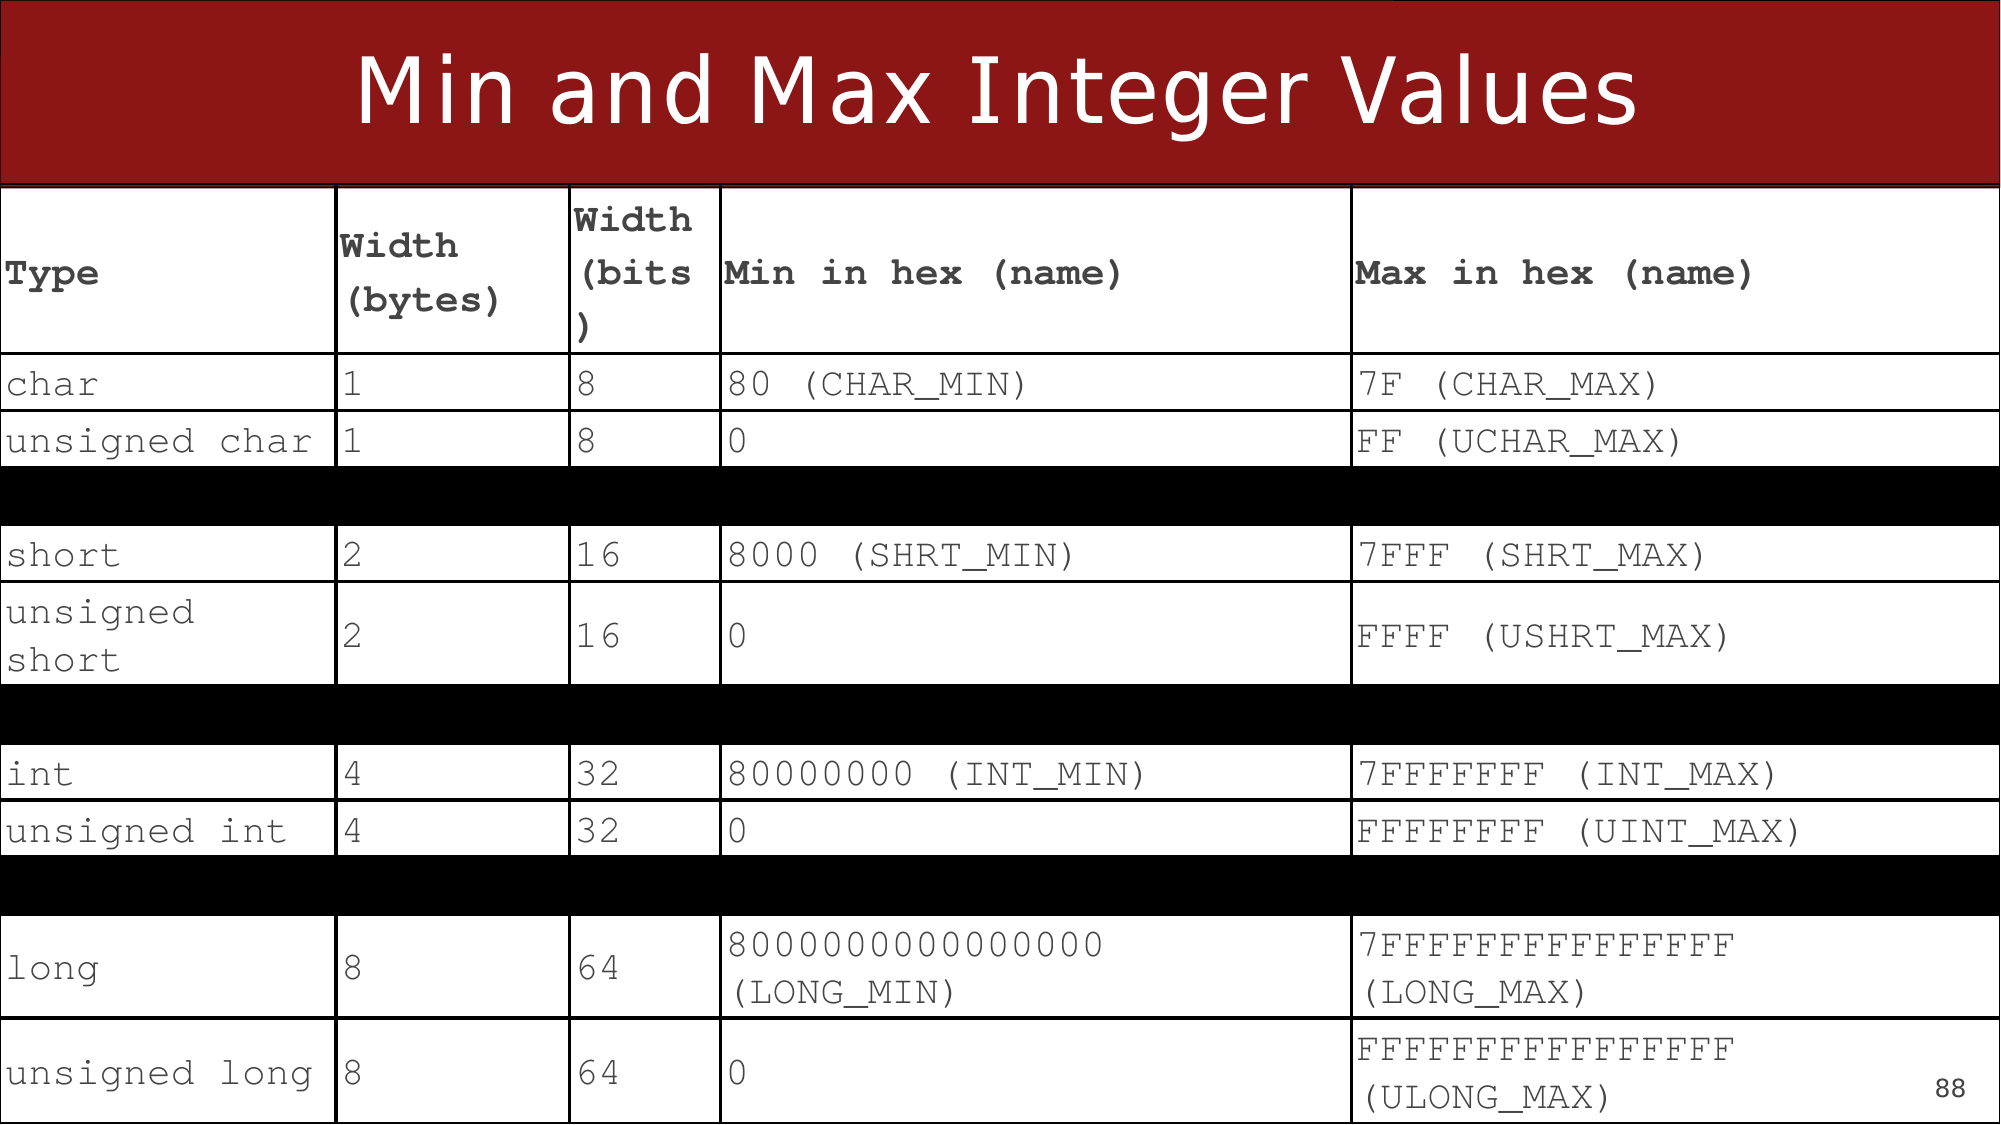

# Min and Max Integer Values
| Type | Width (bytes) | Width (bits) | Min in hex (name) | Max in hex (name) |
| --- | --- | --- | --- | --- |
| char | 1 | 8 | 80 (CHAR\_MIN) | 7F (CHAR\_MAX) |
| unsigned char | 1 | 8 | 0 | FF (UCHAR\_MAX) |
|  |  |  |  |  |
| short | 2 | 16 | 8000 (SHRT\_MIN) | 7FFF (SHRT\_MAX) |
| unsigned short | 2 | 16 | 0 | FFFF (USHRT\_MAX) |
|  |  |  |  |  |
| int | 4 | 32 | 80000000 (INT\_MIN) | 7FFFFFFF (INT\_MAX) |
| unsigned int | 4 | 32 | 0 | FFFFFFFF (UINT\_MAX) |
|  |  |  |  |  |
| long | 8 | 64 | 8000000000000000 (LONG\_MIN) | 7FFFFFFFFFFFFFFF (LONG\_MAX) |
| unsigned long | 8 | 64 | 0 | FFFFFFFFFFFFFFFF (ULONG\_MAX) |